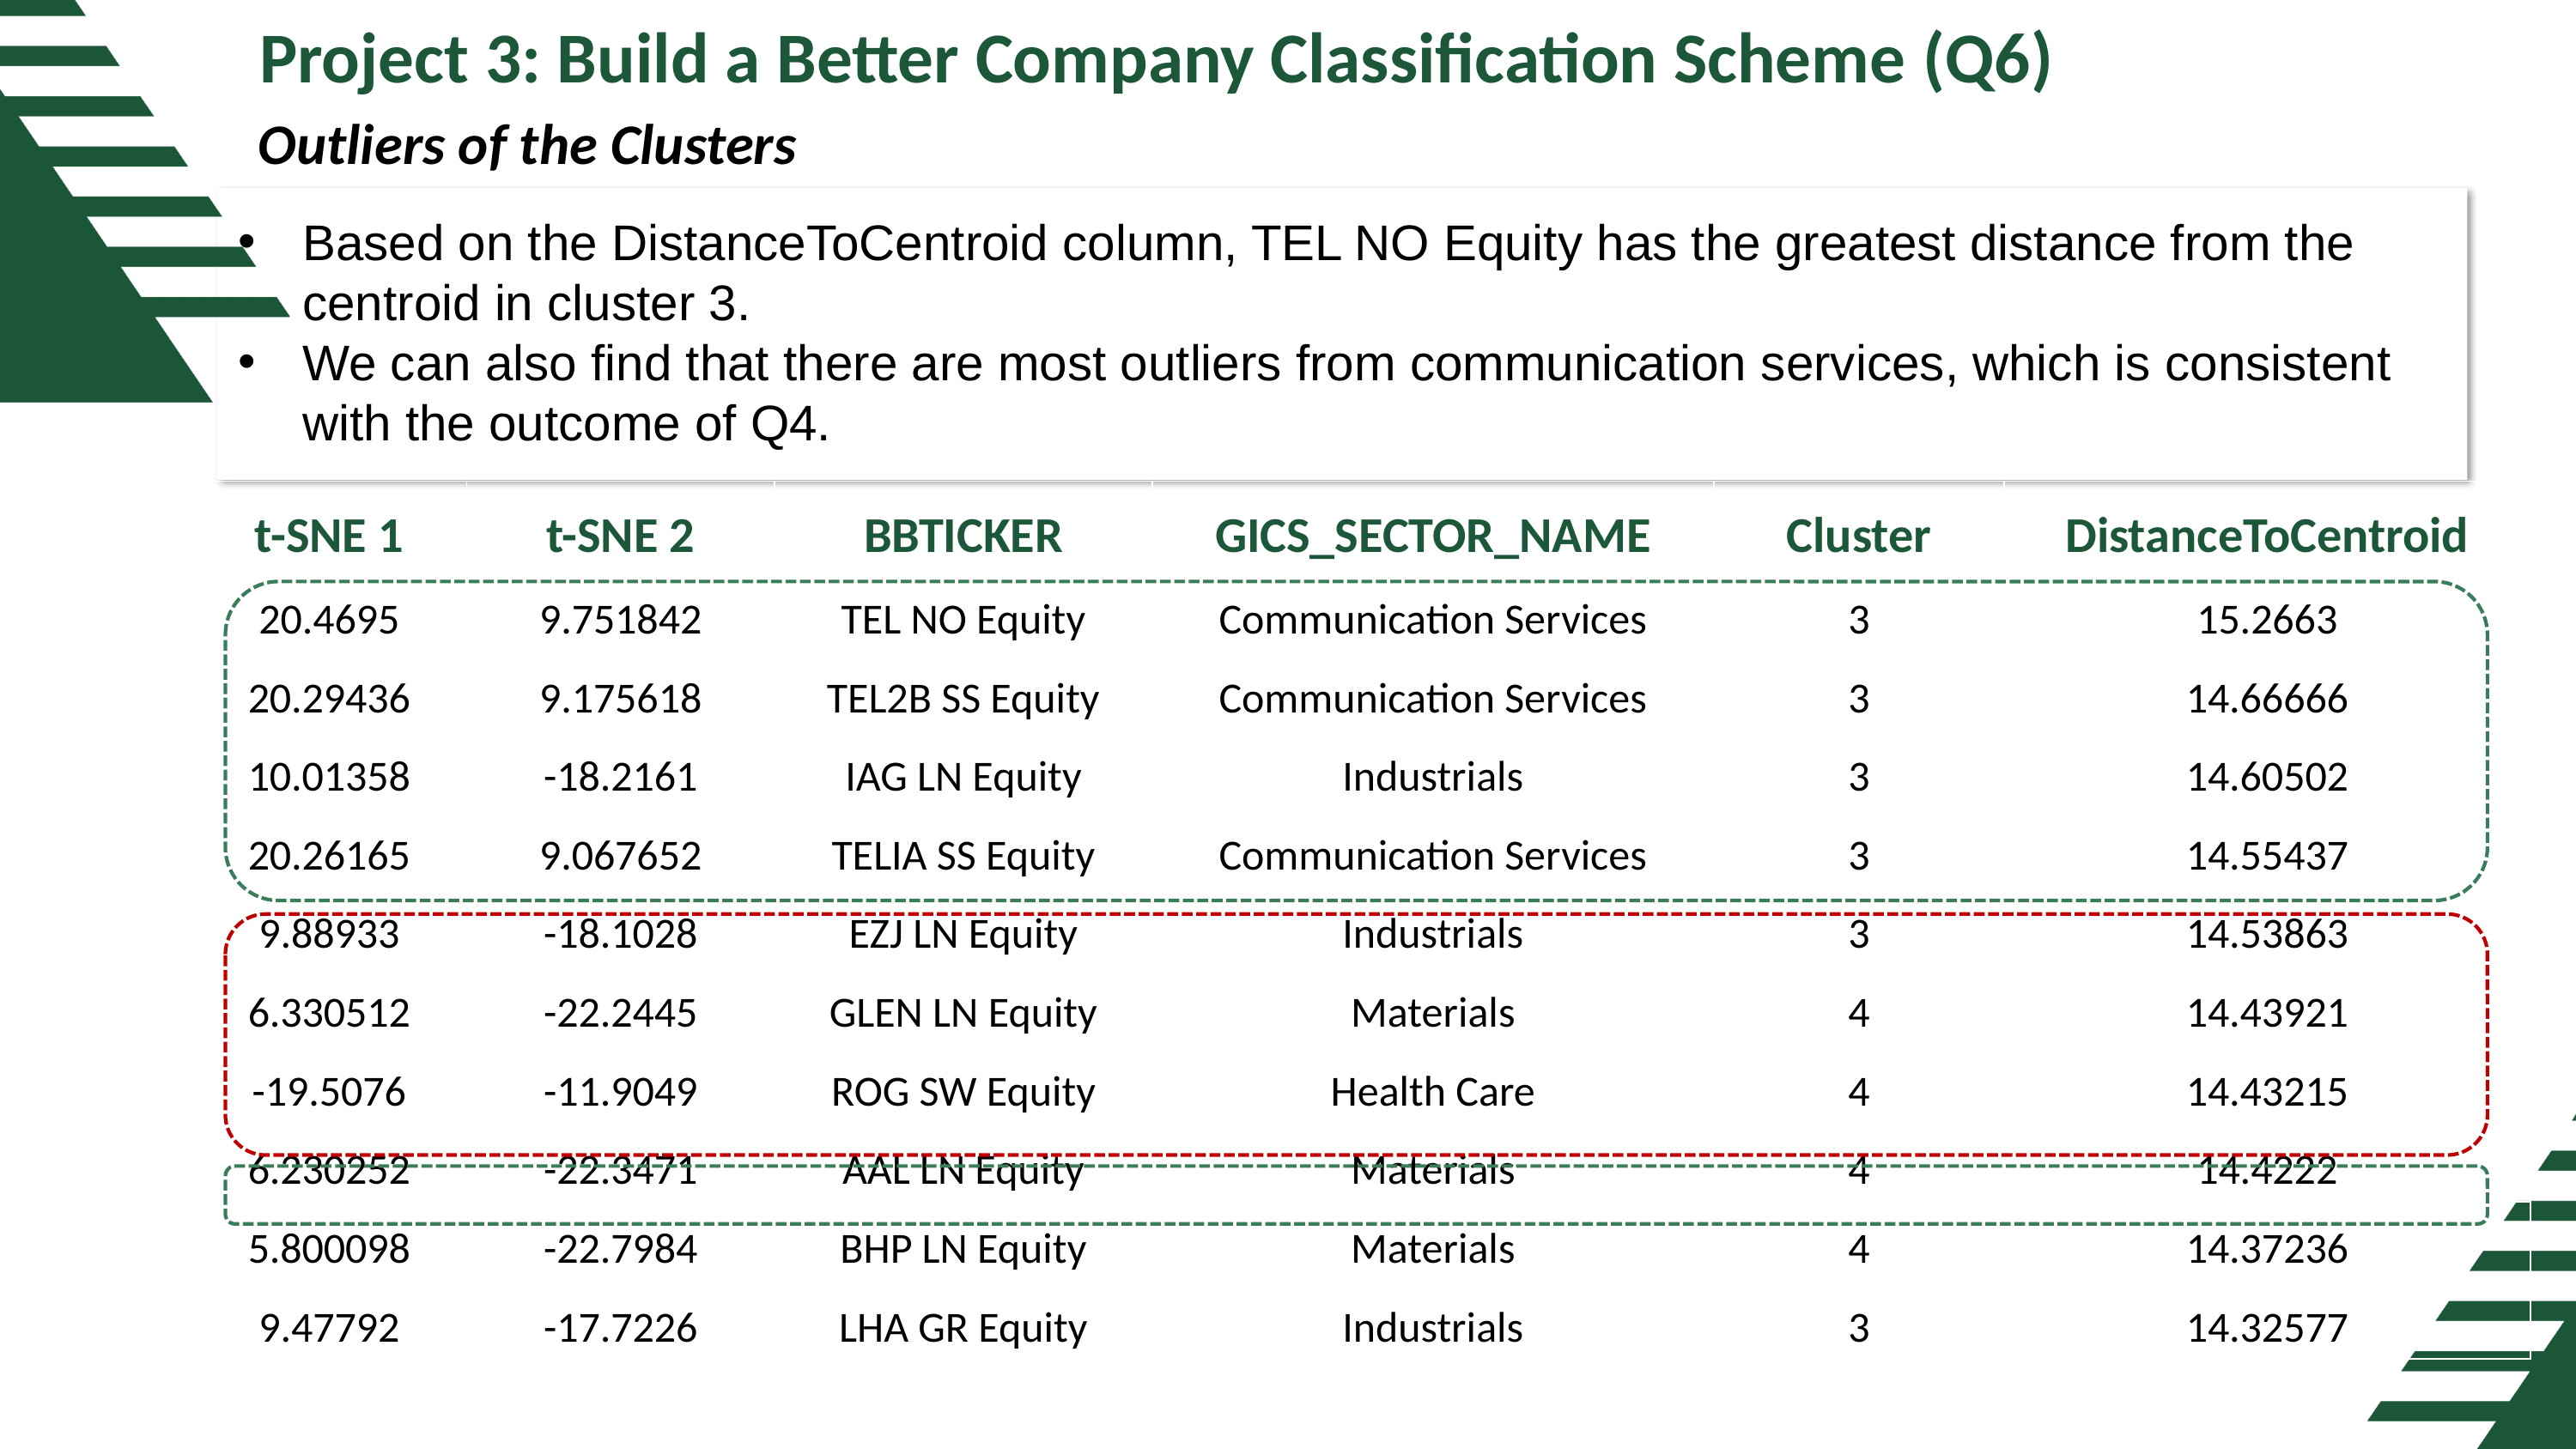

Project 3: Build a Better Company Classification Scheme (Q6)
Outliers of the Clusters

Based on the DistanceToCentroid column, TEL NO Equity has the greatest distance from the centroid in cluster 3.
We can also find that there are most outliers from communication services, which is consistent with the outcome of Q4.
| t-SNE 1 | t-SNE 2 | BBTICKER | GICS\_SECTOR\_NAME | Cluster | DistanceToCentroid |
| --- | --- | --- | --- | --- | --- |
| 20.4695 | 9.751842 | TEL NO Equity | Communication Services | 3 | 15.2663 |
| 20.29436 | 9.175618 | TEL2B SS Equity | Communication Services | 3 | 14.66666 |
| 10.01358 | -18.2161 | IAG LN Equity | Industrials | 3 | 14.60502 |
| 20.26165 | 9.067652 | TELIA SS Equity | Communication Services | 3 | 14.55437 |
| 9.88933 | -18.1028 | EZJ LN Equity | Industrials | 3 | 14.53863 |
| 6.330512 | -22.2445 | GLEN LN Equity | Materials | 4 | 14.43921 |
| -19.5076 | -11.9049 | ROG SW Equity | Health Care | 4 | 14.43215 |
| 6.230252 | -22.3471 | AAL LN Equity | Materials | 4 | 14.4222 |
| 5.800098 | -22.7984 | BHP LN Equity | Materials | 4 | 14.37236 |
| 9.47792 | -17.7226 | LHA GR Equity | Industrials | 3 | 14.32577 |